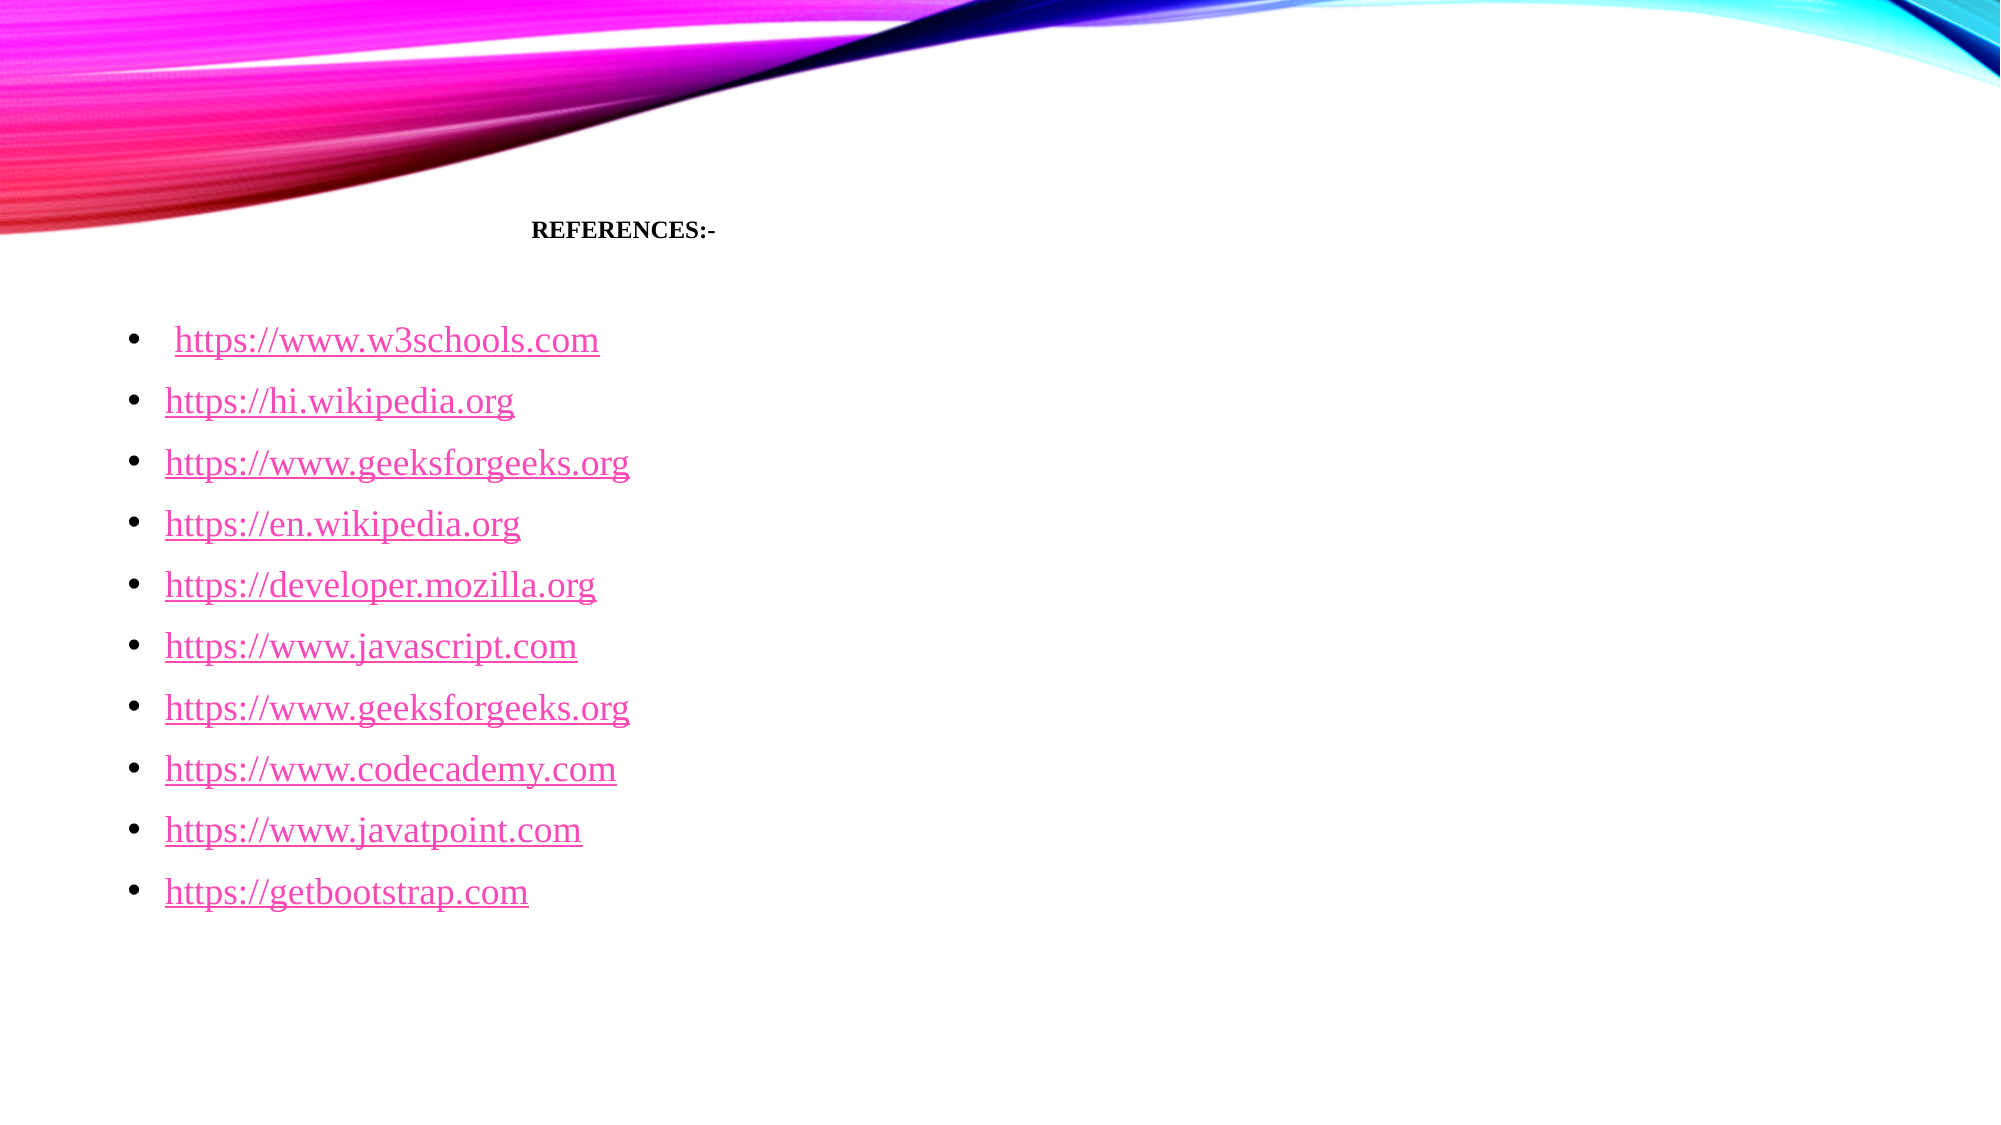

# references:-

 https://www.w3schools.com
https://hi.wikipedia.org
https://www.geeksforgeeks.org
https://en.wikipedia.org
https://developer.mozilla.org
https://www.javascript.com
https://www.geeksforgeeks.org
https://www.codecademy.com
https://www.javatpoint.com
https://getbootstrap.com